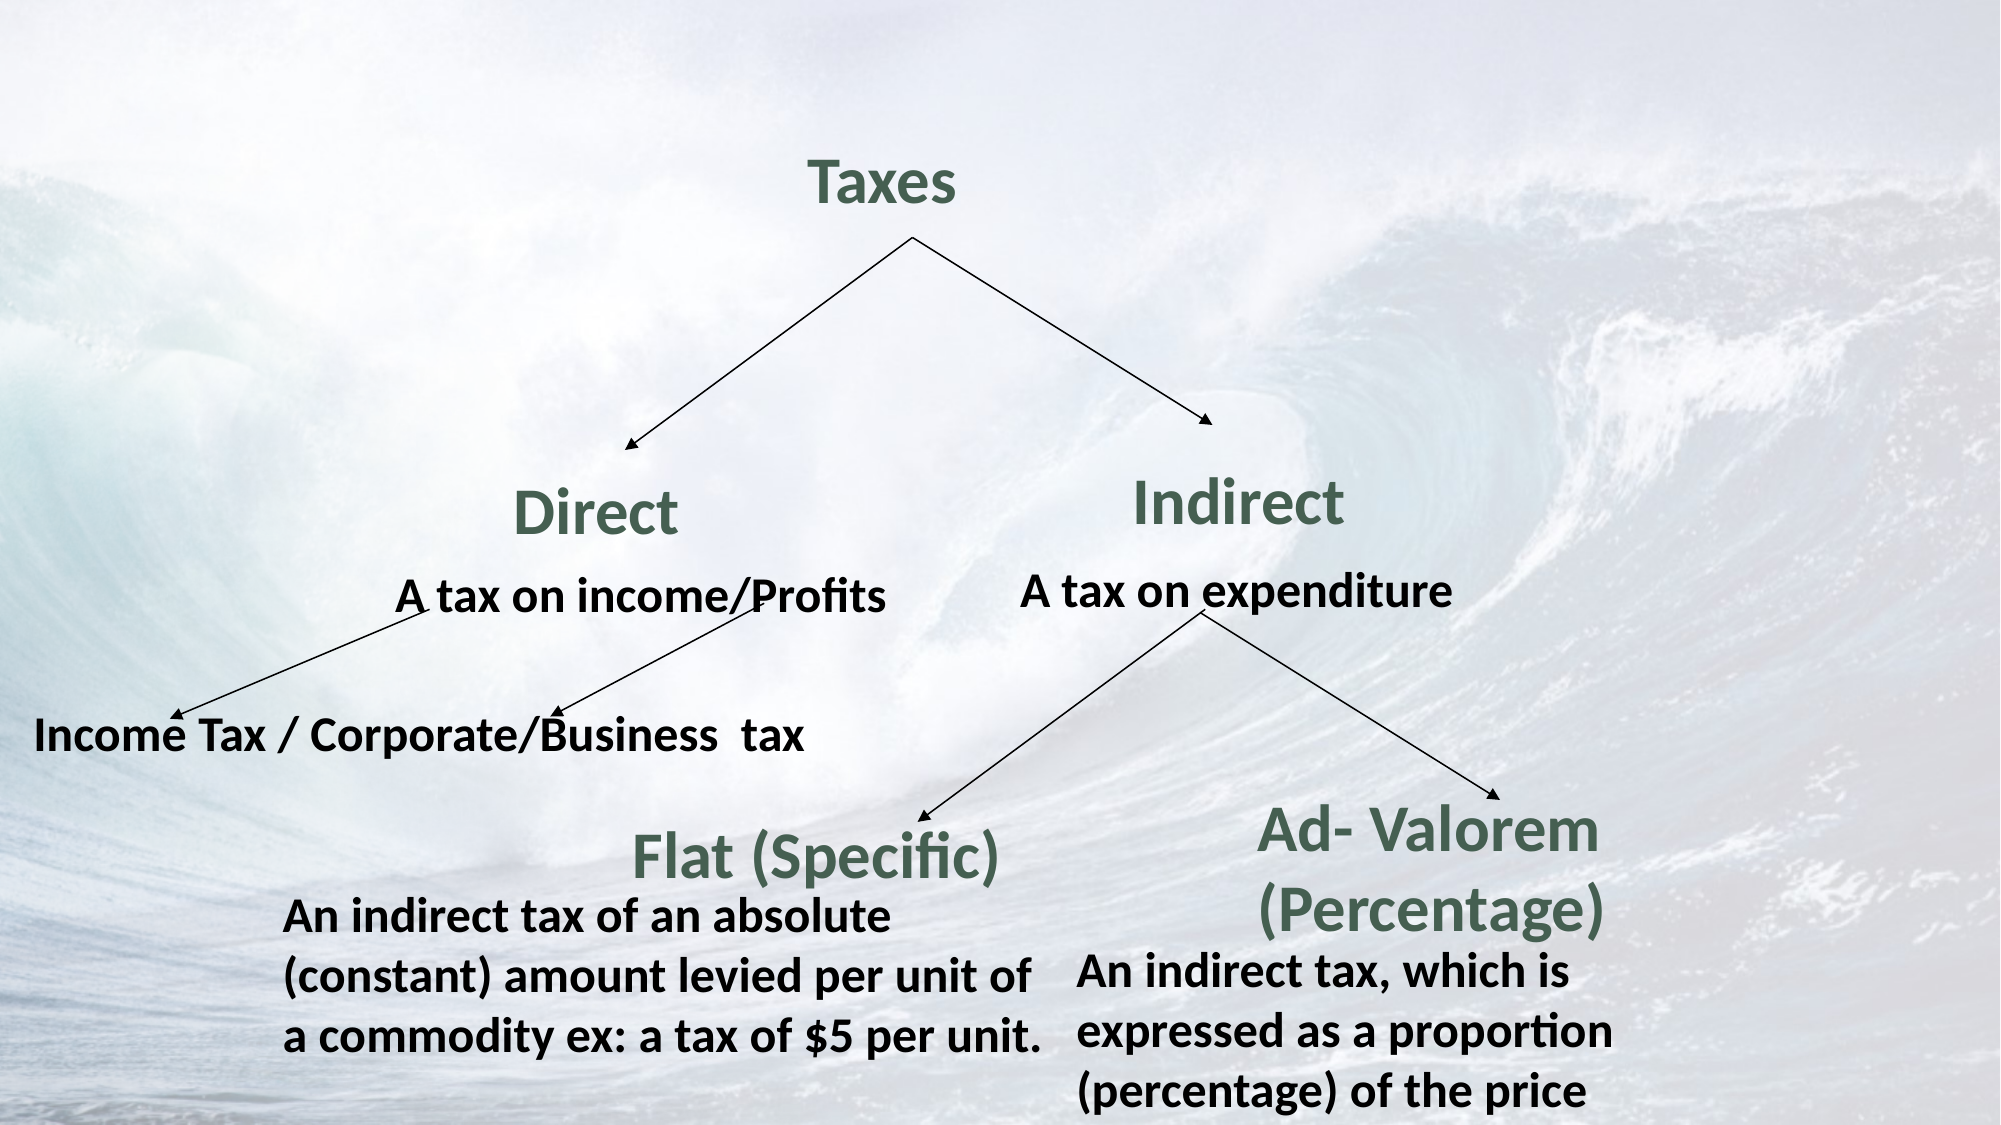

Taxes
Direct
Indirect
A tax on expenditure
A tax on income/Profits
Flat (Specific)
Ad- Valorem (Percentage)
Income Tax / Corporate/Business  tax
An indirect tax of an absolute (constant) amount levied per unit of a commodity ex: a tax of $5 per unit.
An indirect tax, which is expressed as a proportion (percentage) of the price